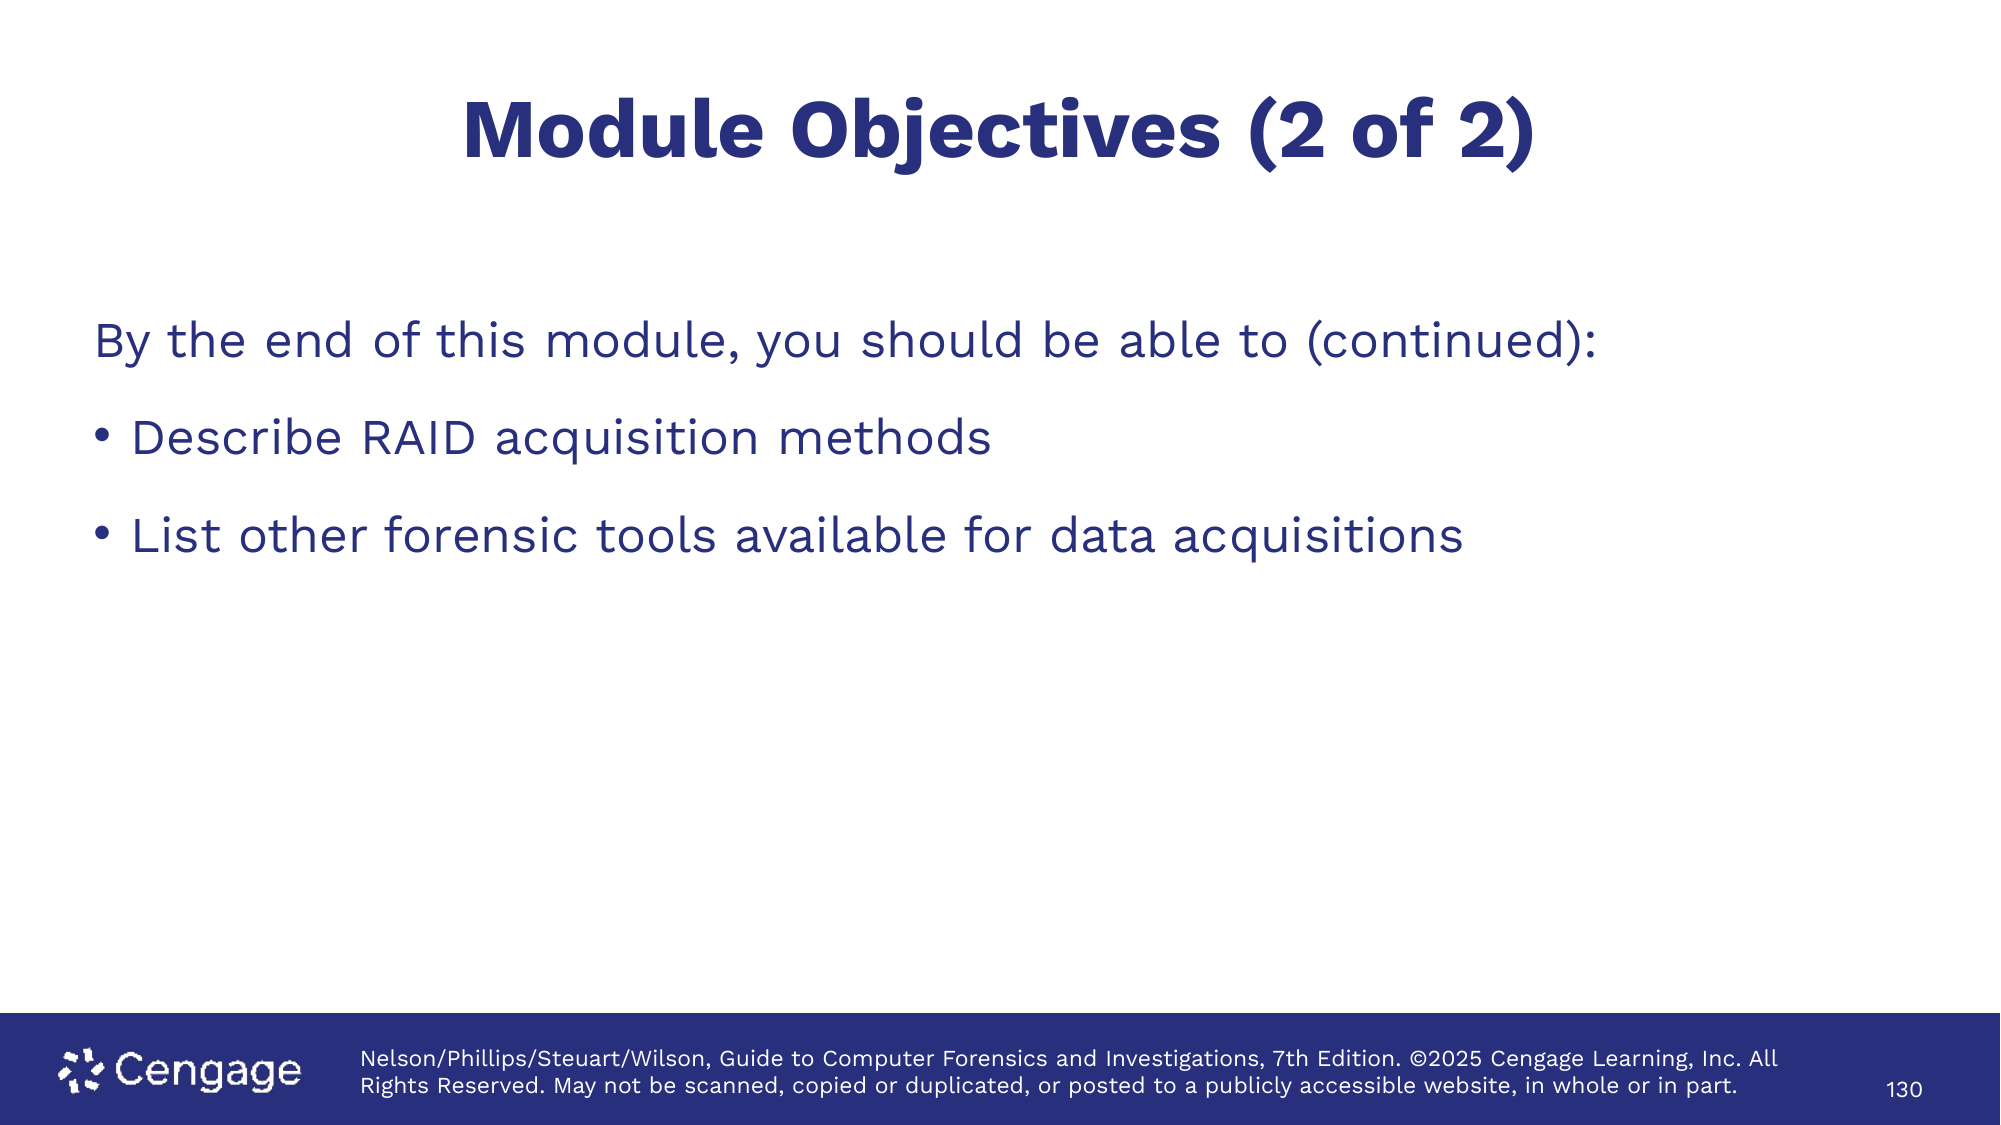

# Module Objectives (2 of 2)
By the end of this module, you should be able to (continued):
Describe RAID acquisition methods
List other forensic tools available for data acquisitions